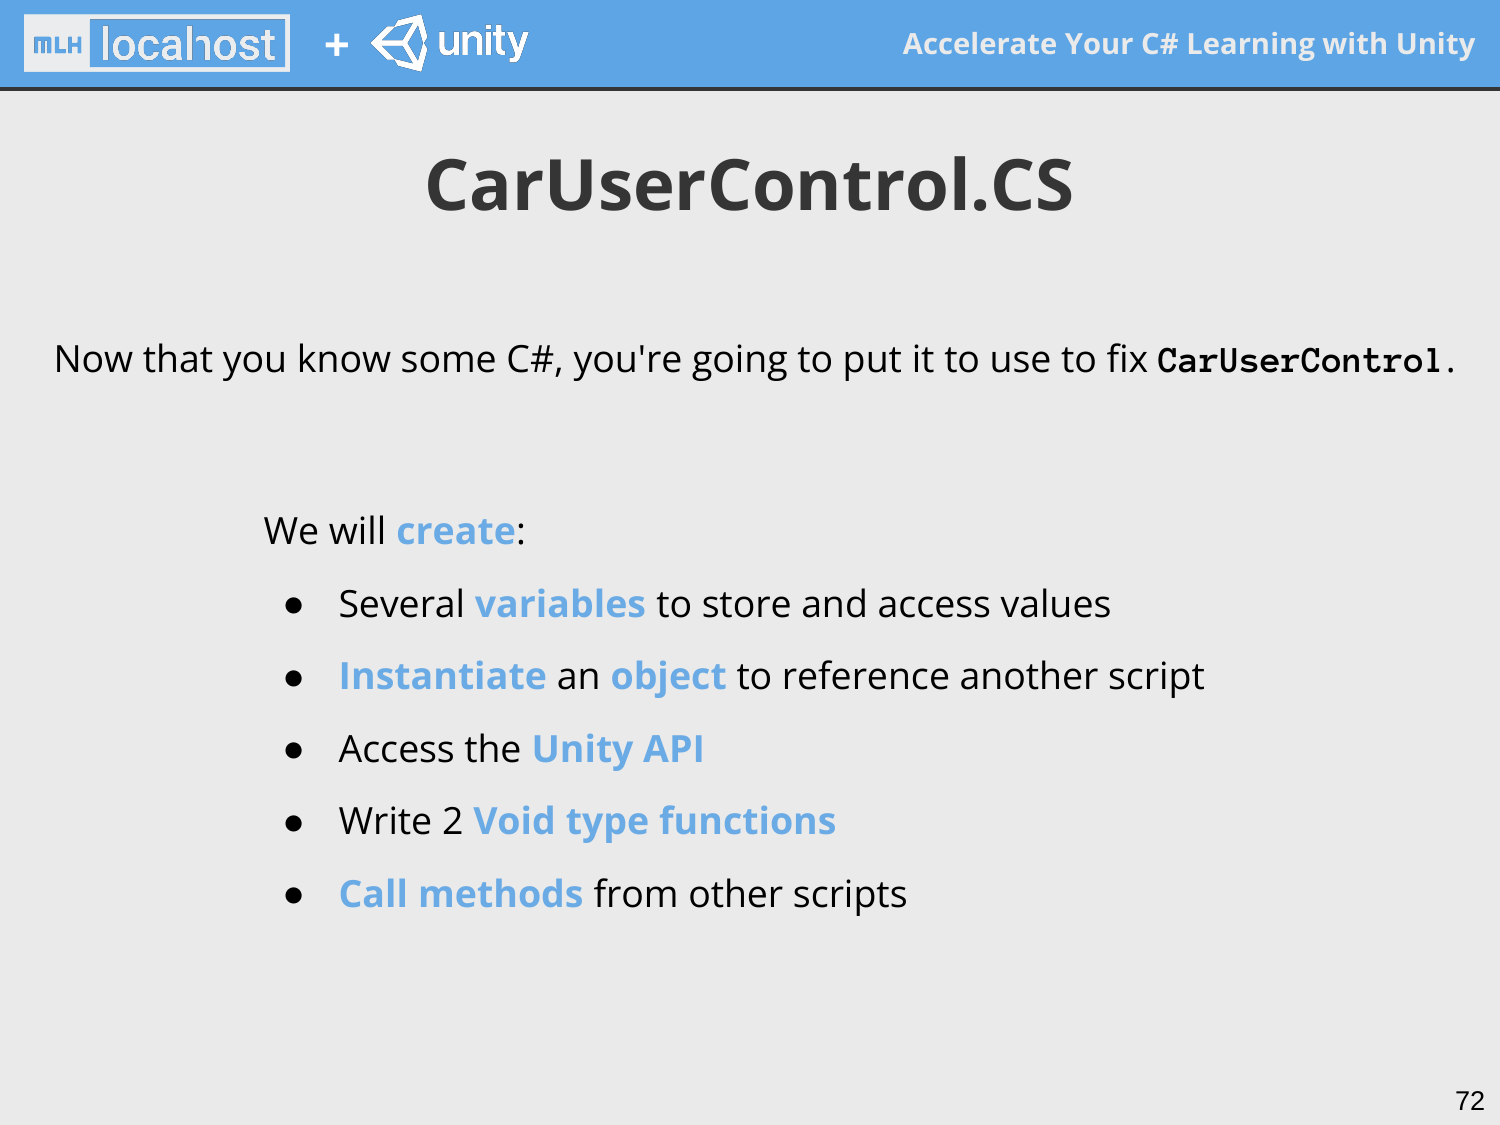

CarUserControl.CS
Now that you know some C#, you're going to put it to use to fix CarUserControl.
We will create:
Several variables to store and access values
Instantiate an object to reference another script
Access the Unity API
Write 2 Void type functions
Call methods from other scripts